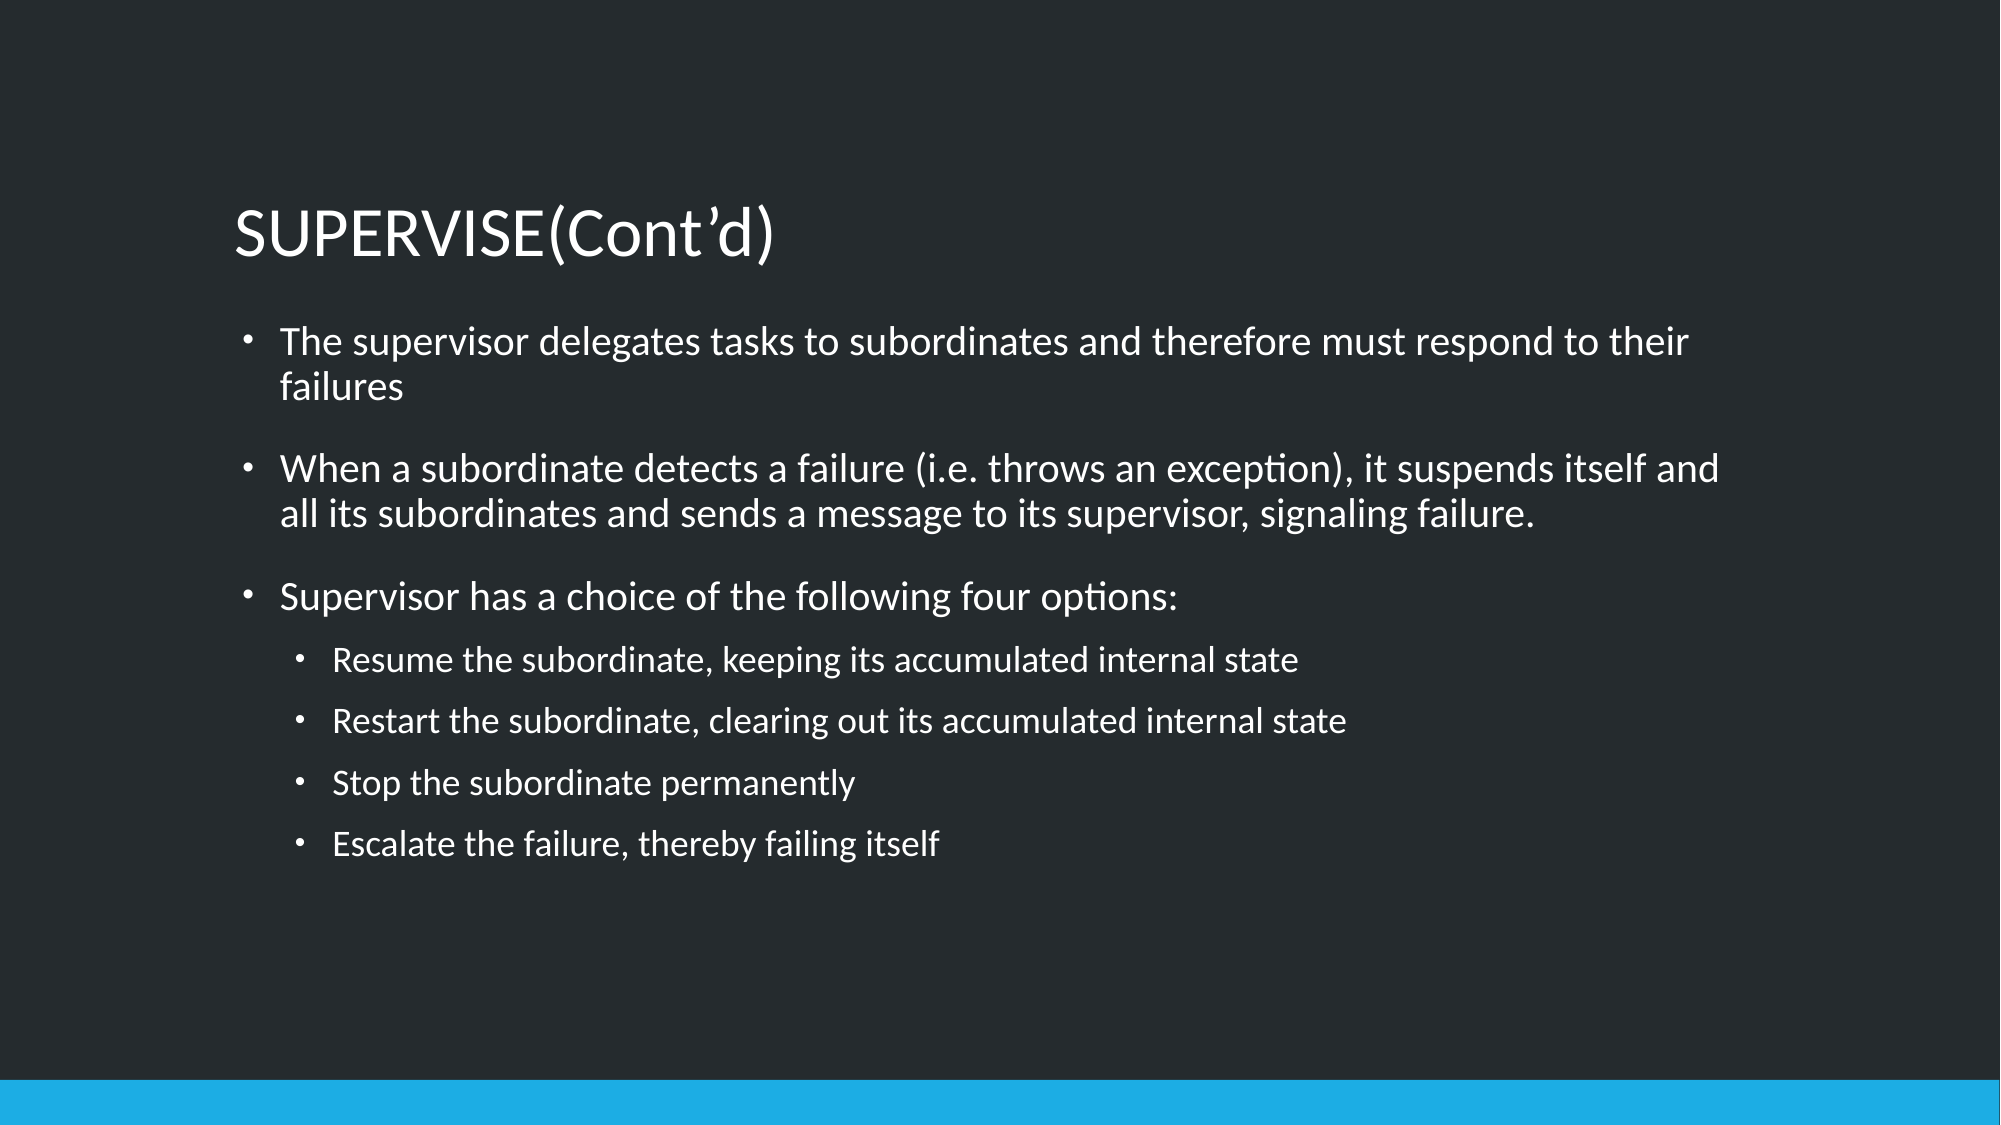

# SUPERVISE(Cont’d)
The supervisor delegates tasks to subordinates and therefore must respond to their failures
When a subordinate detects a failure (i.e. throws an exception), it suspends itself and all its subordinates and sends a message to its supervisor, signaling failure.
Supervisor has a choice of the following four options:
Resume the subordinate, keeping its accumulated internal state
Restart the subordinate, clearing out its accumulated internal state
Stop the subordinate permanently
Escalate the failure, thereby failing itself